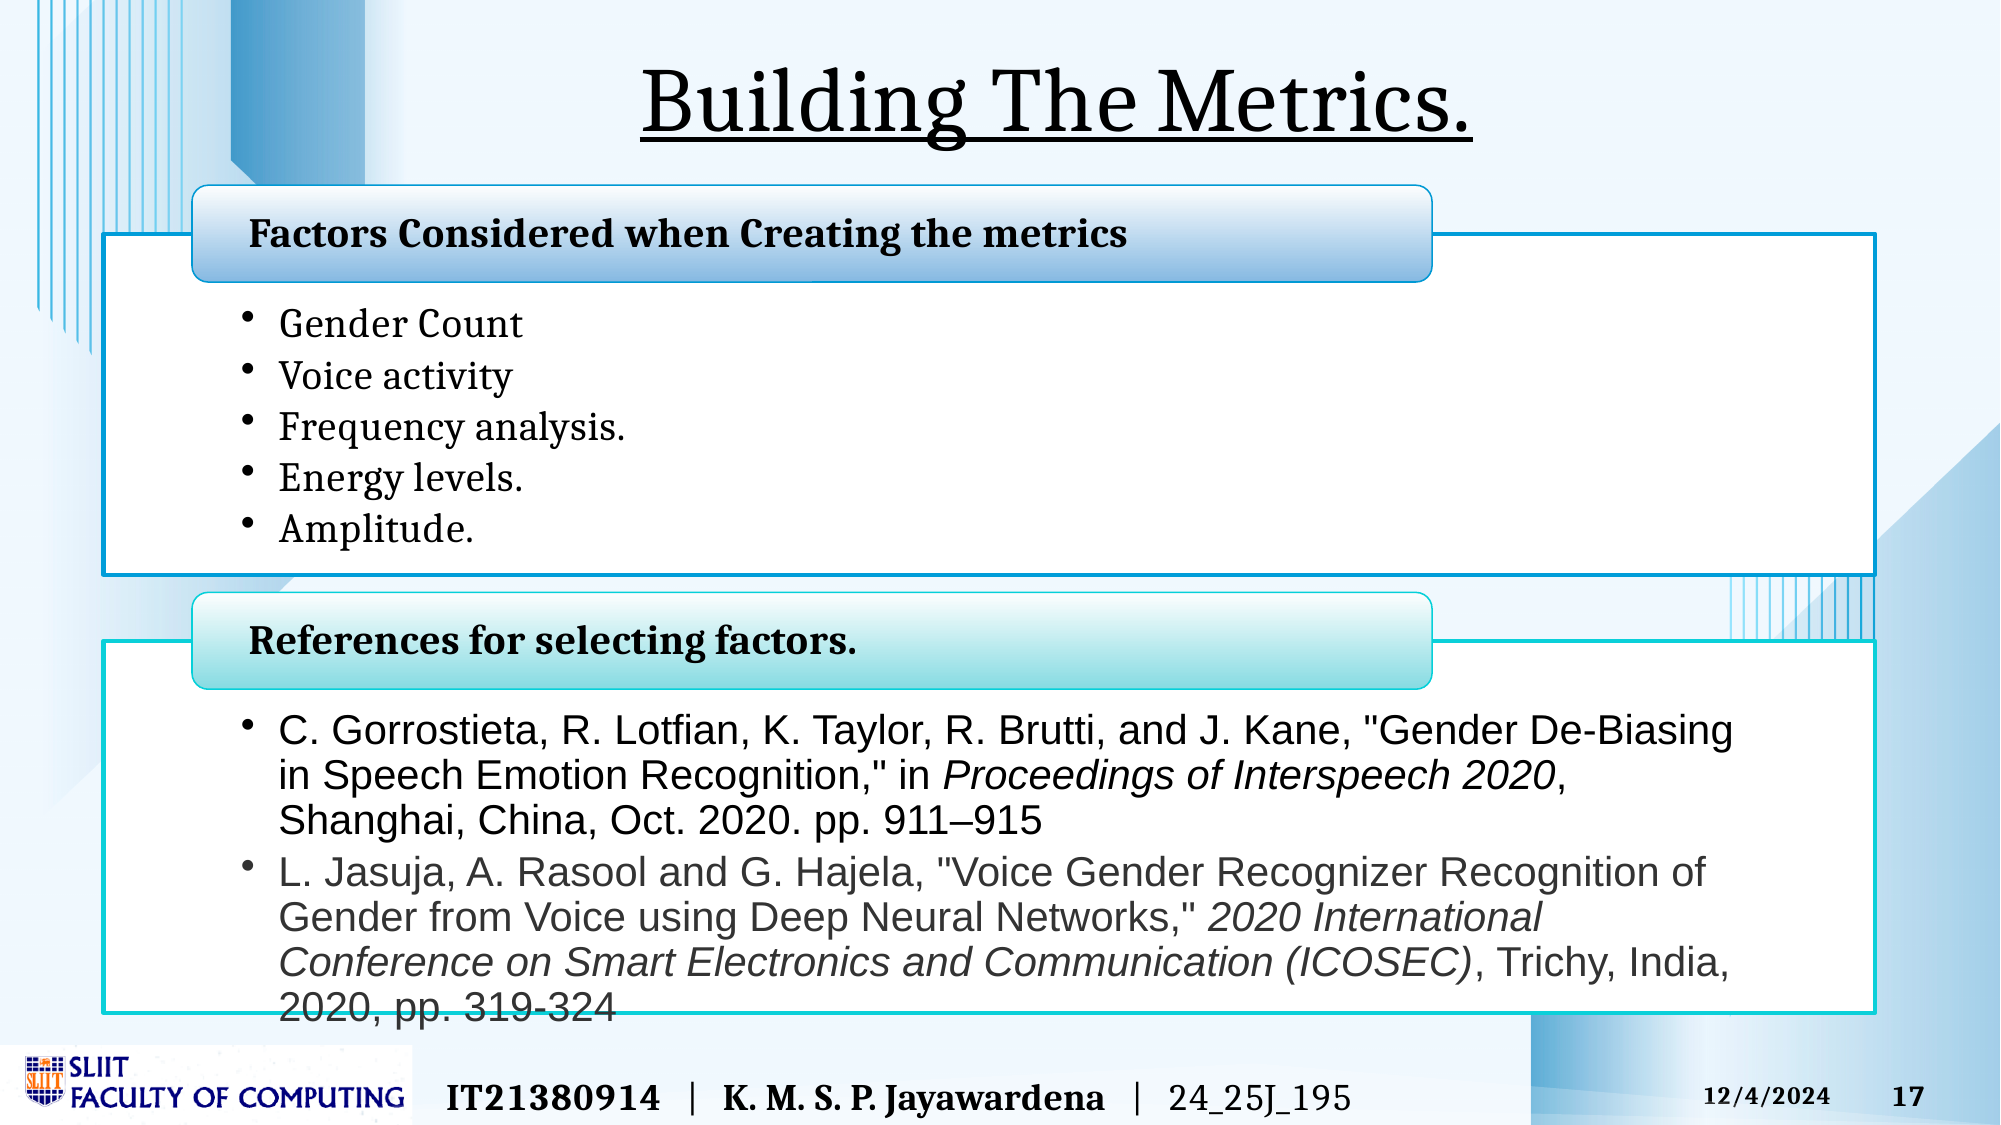

Building The Metrics.
Gender Count
Voice activity
Frequency analysis.
Energy levels.
Amplitude.
Factors Considered when Creating the metrics
C. Gorrostieta, R. Lotfian, K. Taylor, R. Brutti, and J. Kane, "Gender De-Biasing in Speech Emotion Recognition," in Proceedings of Interspeech 2020, Shanghai, China, Oct. 2020. pp. 911–915
L. Jasuja, A. Rasool and G. Hajela, "Voice Gender Recognizer Recognition of Gender from Voice using Deep Neural Networks," 2020 International Conference on Smart Electronics and Communication (ICOSEC), Trichy, India, 2020, pp. 319-324
References for selecting factors.
IT21380914   |   K. M. S. P. Jayawardena   |   24_25J_195